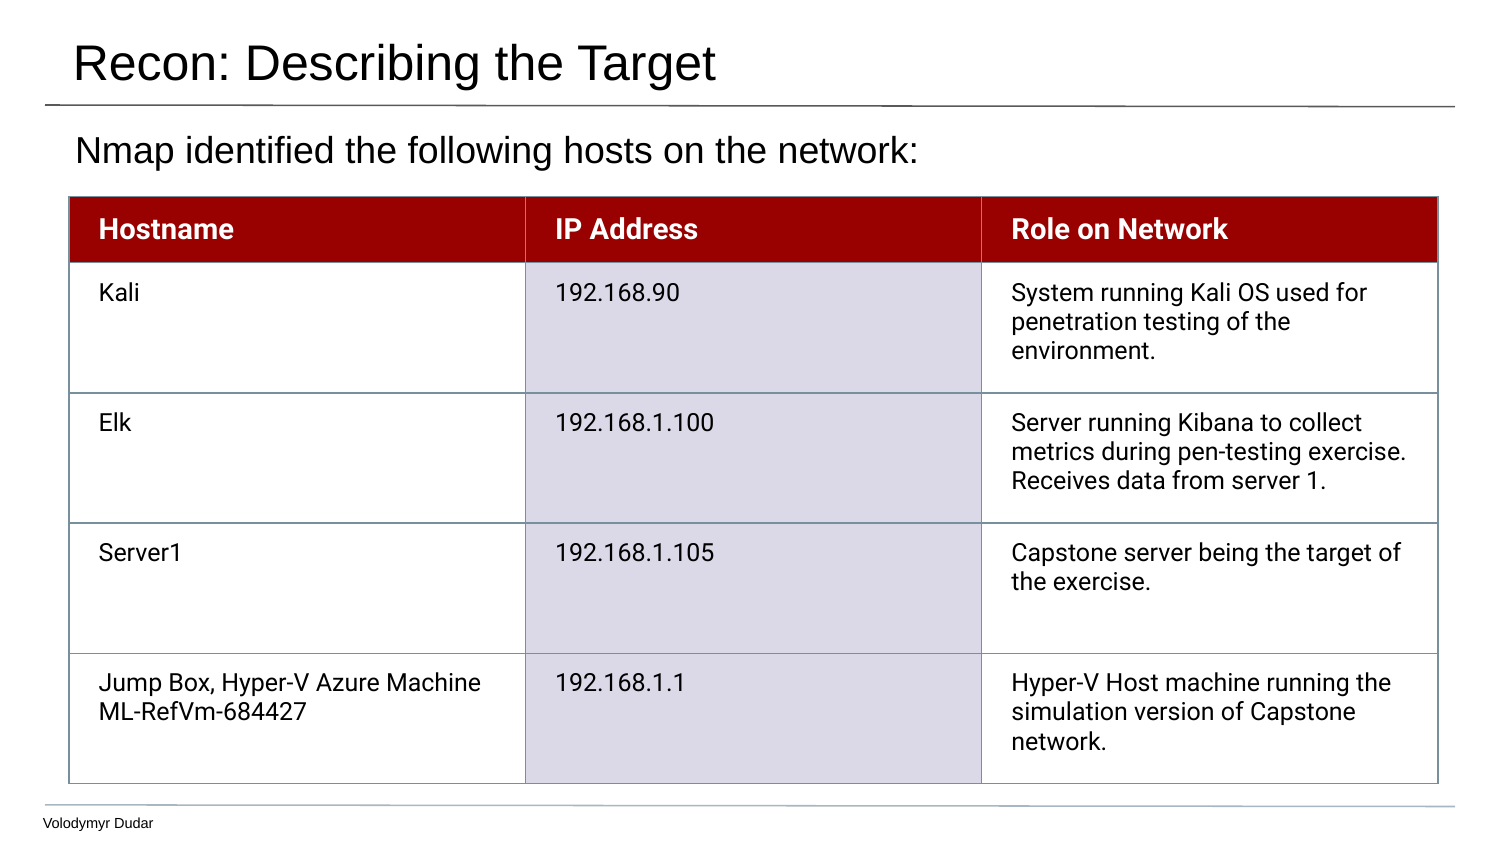

# Recon: Describing the Target
Nmap identified the following hosts on the network:
| Hostname | IP Address | Role on Network |
| --- | --- | --- |
| Kali | 192.168.90 | System running Kali OS used for penetration testing of the environment. |
| Elk | 192.168.1.100 | Server running Kibana to collect metrics during pen-testing exercise. Receives data from server 1. |
| Server1 | 192.168.1.105 | Capstone server being the target of the exercise. |
| Jump Box, Hyper-V Azure Machine ML-RefVm-684427 | 192.168.1.1 | Hyper-V Host machine running the simulation version of Capstone network. |
Volodymyr Dudar